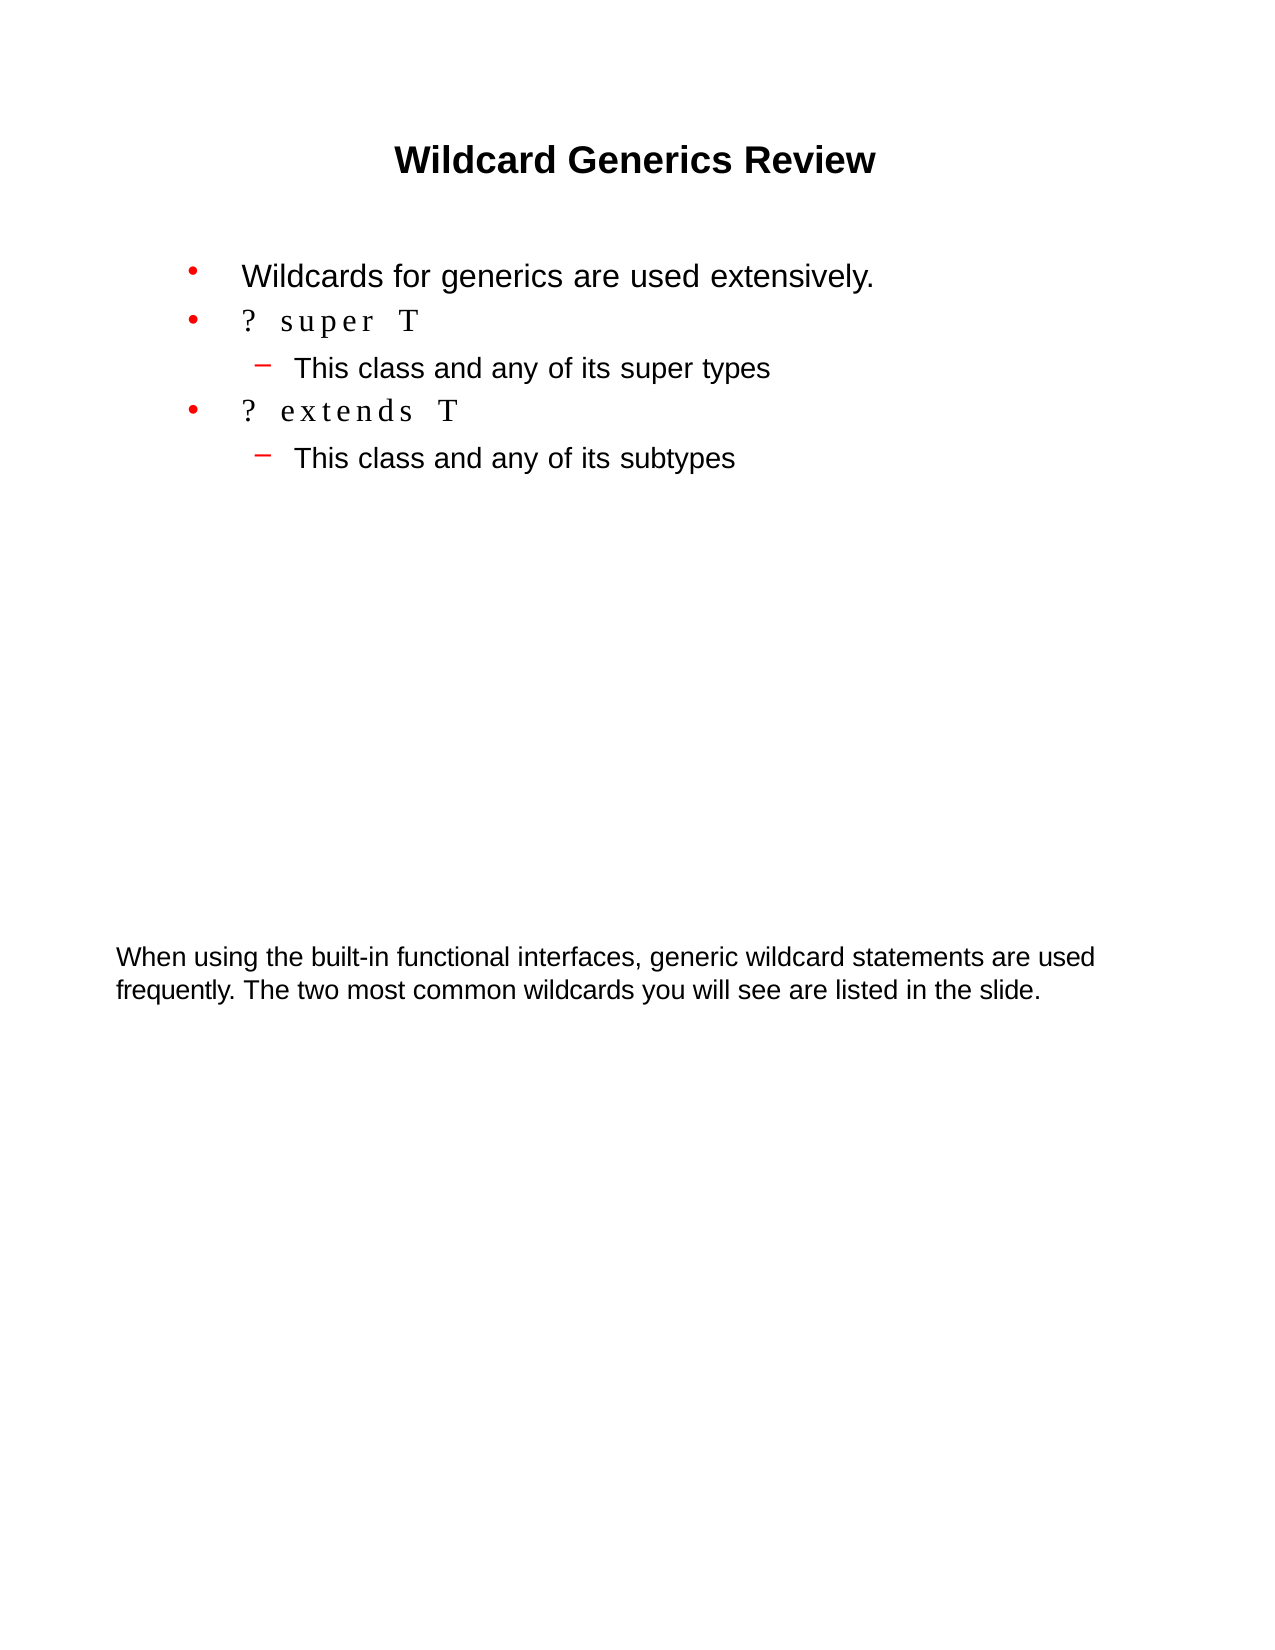

Wildcard Generics Review

Wildcards for generics are used extensively.
?  super  T
This class and any of its super types
?  extends  T
This class and any of its subtypes

When using the built-in functional interfaces, generic wildcard statements are used frequently. The two most common wildcards you will see are listed in the slide.